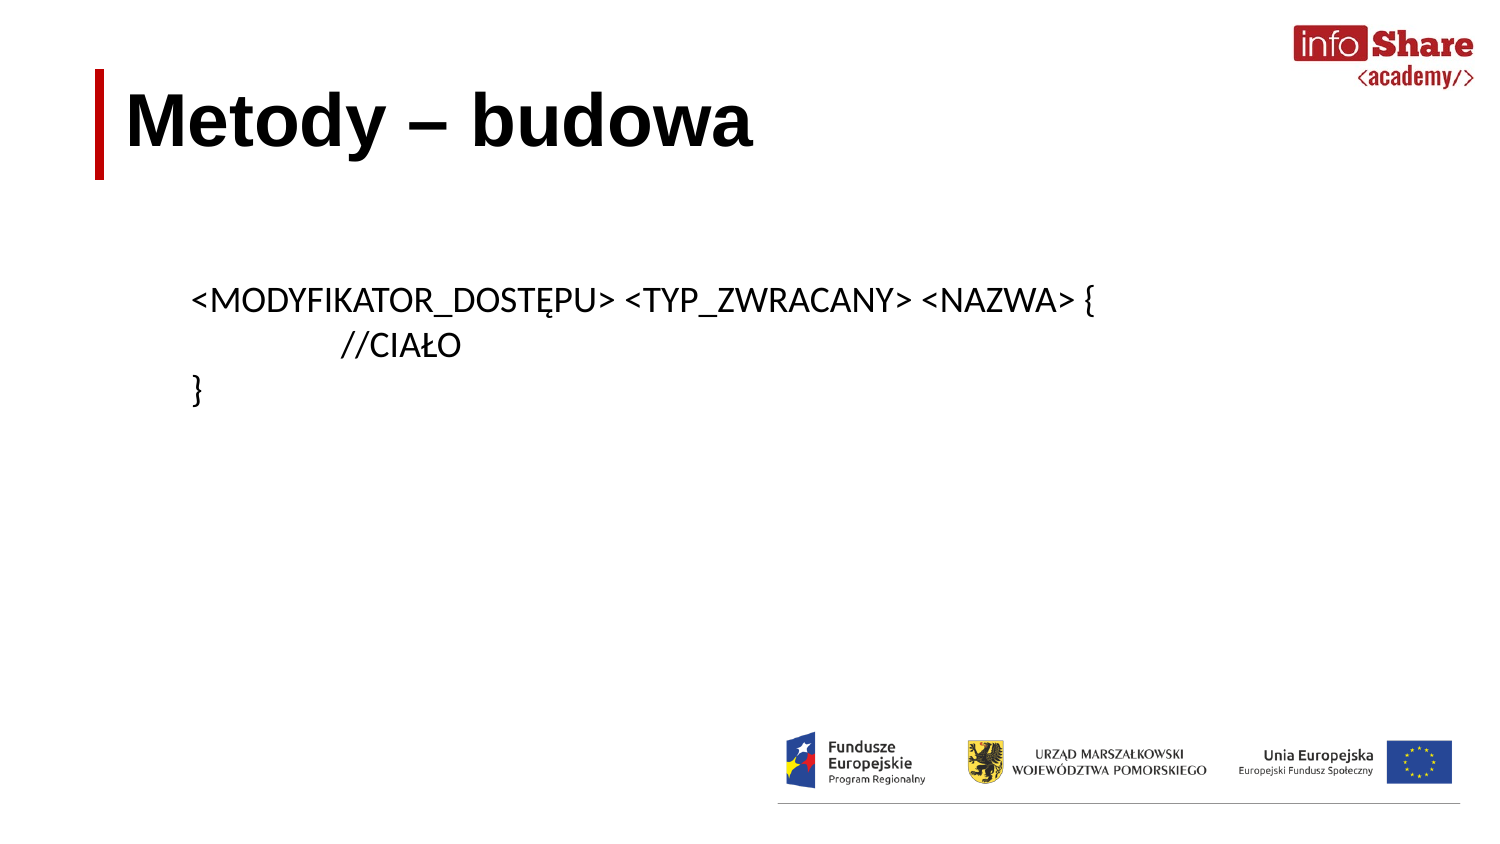

Metody – budowa
<MODYFIKATOR_DOSTĘPU> <TYP_ZWRACANY> <NAZWA> {
	//CIAŁO
}